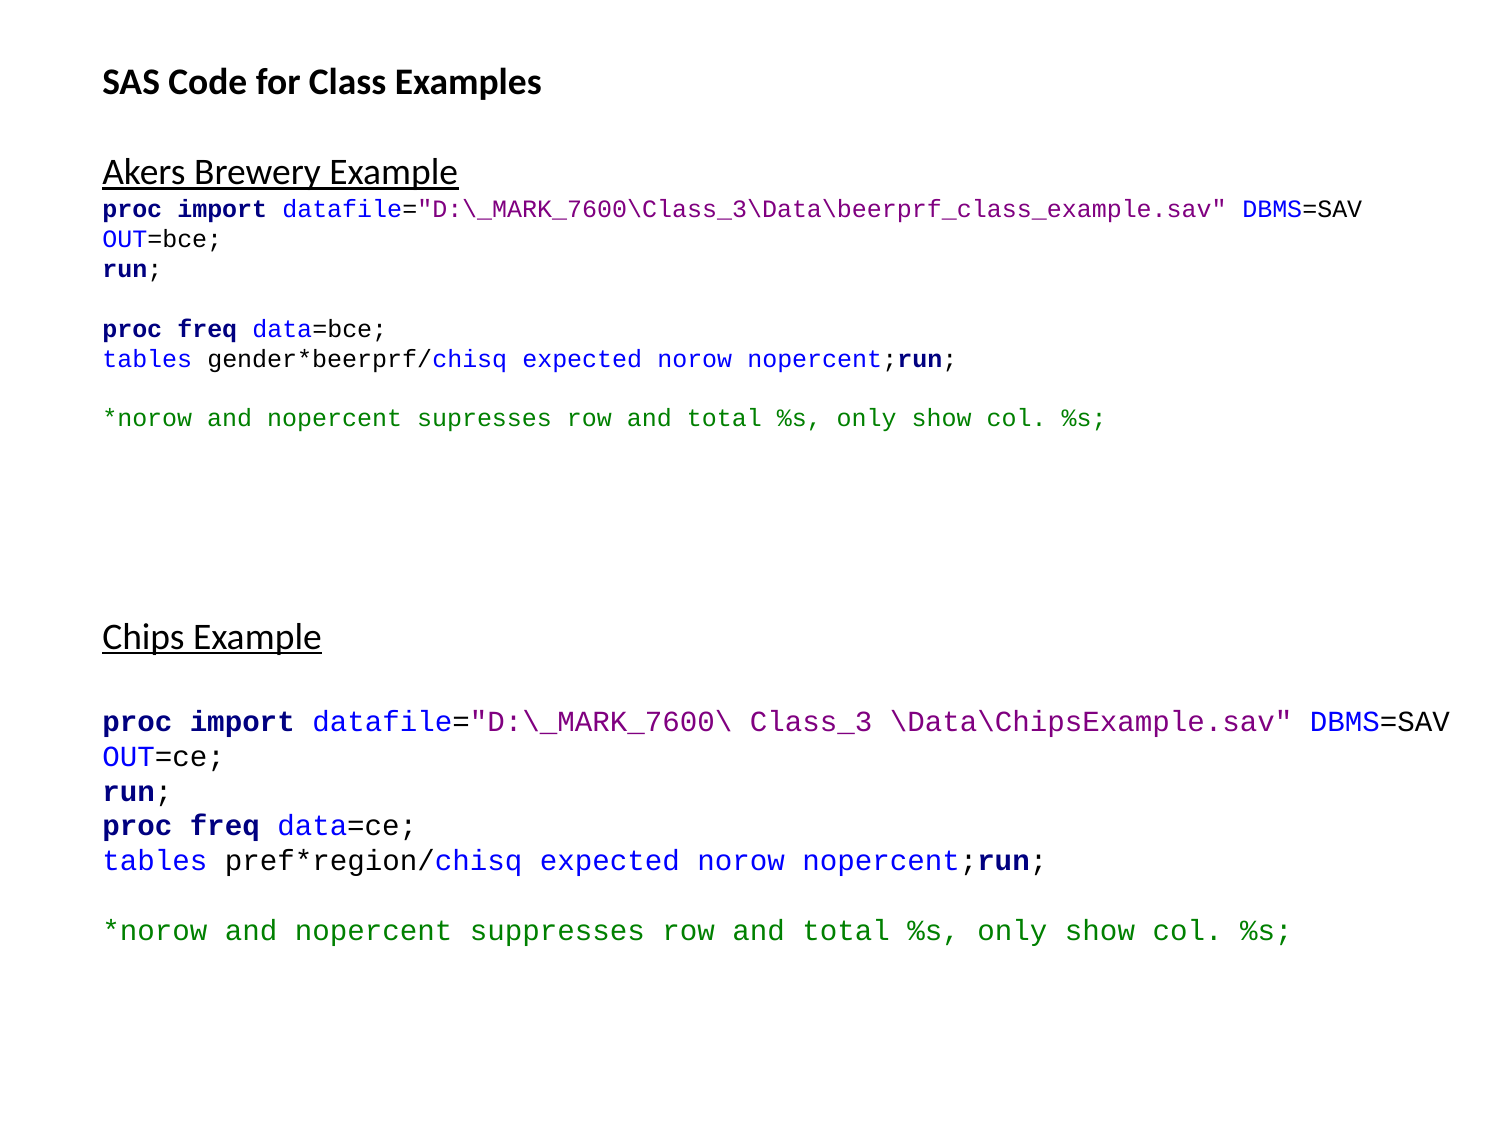

SAS Code for Class Examples

Akers Brewery Example
proc import datafile="D:\_MARK_7600\Class_3\Data\beerprf_class_example.sav" DBMS=SAV OUT=bce;
run;

proc freq data=bce;
tables gender*beerprf/chisq expected norow nopercent;run;

*norow and nopercent supresses row and total %s, only show col. %s;

Chips Example

proc import datafile="D:\_MARK_7600\ Class_3 \Data\ChipsExample.sav" DBMS=SAV OUT=ce;
run;
proc freq data=ce;
tables pref*region/chisq expected norow nopercent;run;

*norow and nopercent suppresses row and total %s, only show col. %s;